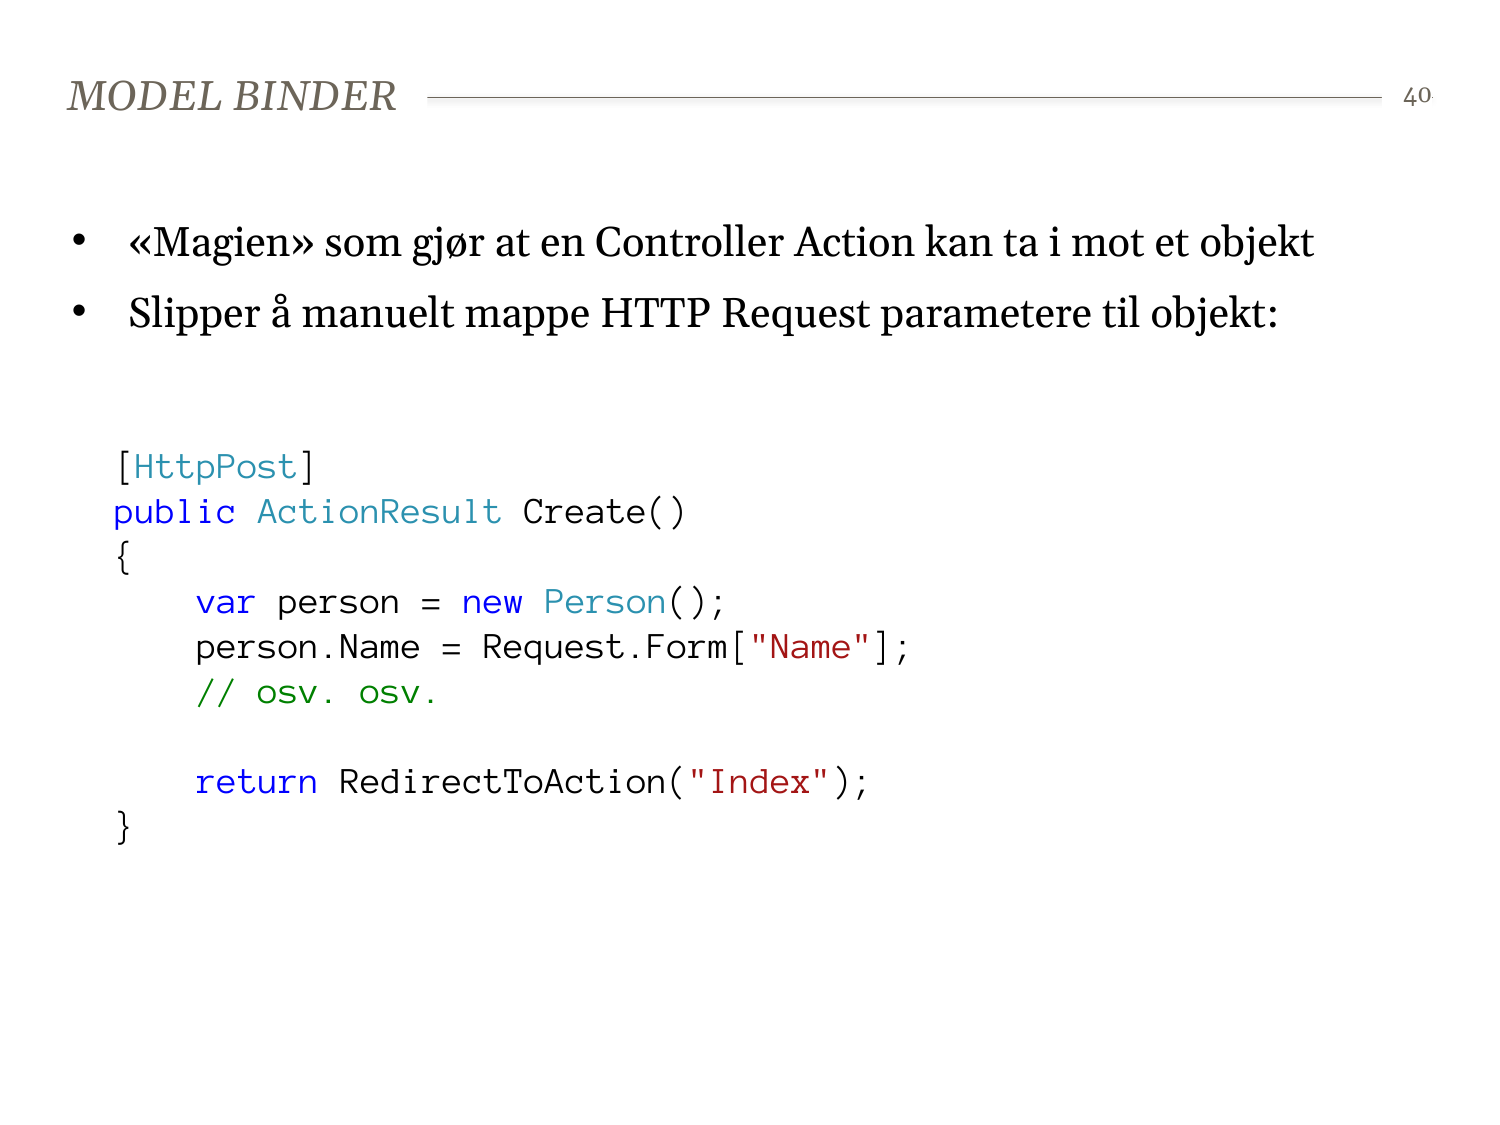

# Model binder
40
«Magien» som gjør at en Controller Action kan ta i mot et objekt
Slipper å manuelt mappe HTTP Request parametere til objekt:
[HttpPost]
public ActionResult Create()
{
    var person = new Person();
    person.Name = Request.Form["Name"];
    // osv. osv.

    return RedirectToAction("Index");
}